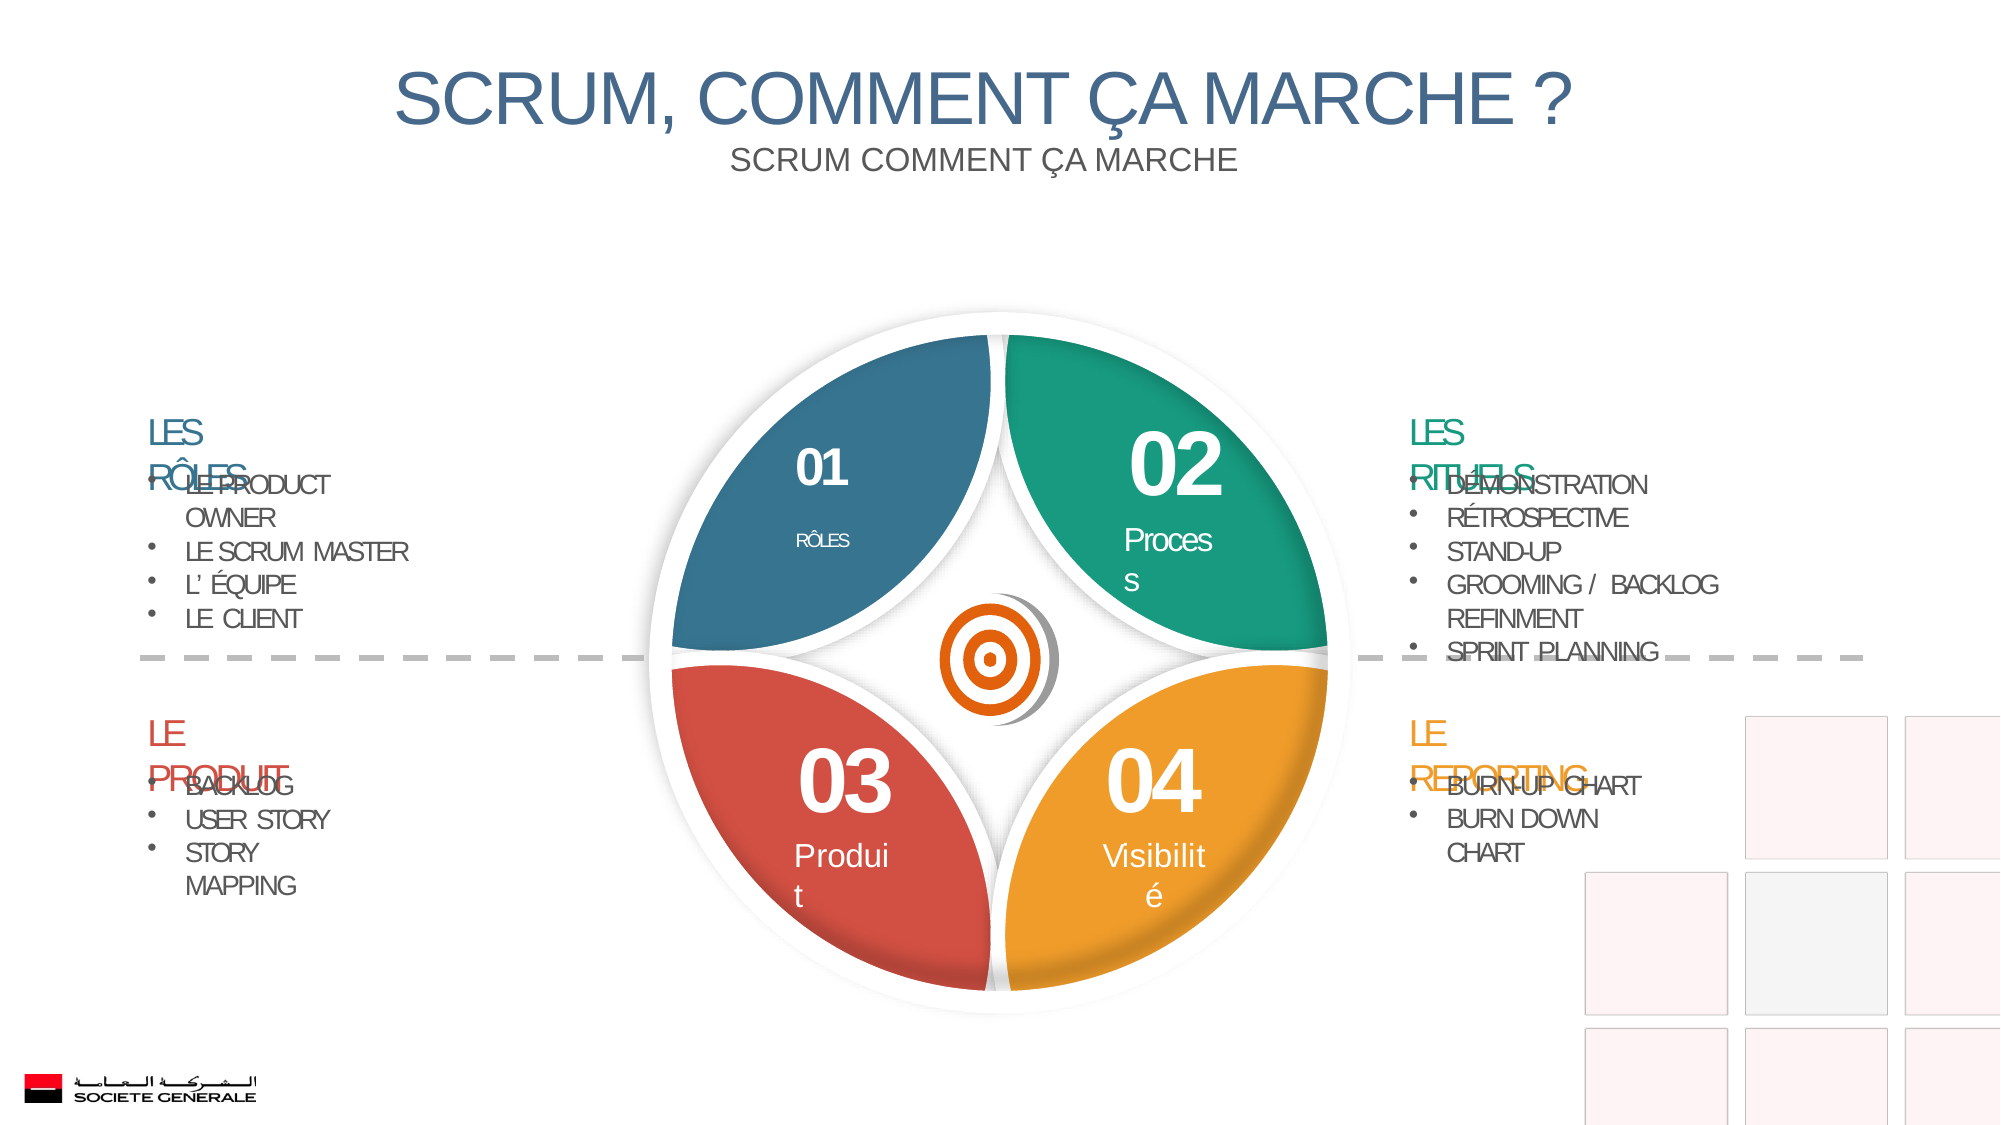

SCRUM, COMMENT ÇA MARCHE ?
SCRUM COMMENT ÇA MARCHE

02
Process
LES RÔLES
LES RITUELS
# 01
Rôles
LE PRODUCT OWNER
LE SCRUM MASTER
L’ ÉQUIPE
LE CLIENT
DÉMONSTRATION
RÉTROSPECTIVE
STAND-UP
GROOMING / BACKLOG REFINMENT
SPRINT PLANNING

LE PRODUIT
LE REPORTING
03
Produit
04
Visibilité
BURN-UP CHART
BURN DOWN CHART
BACKLOG
USER STORY
STORY MAPPING